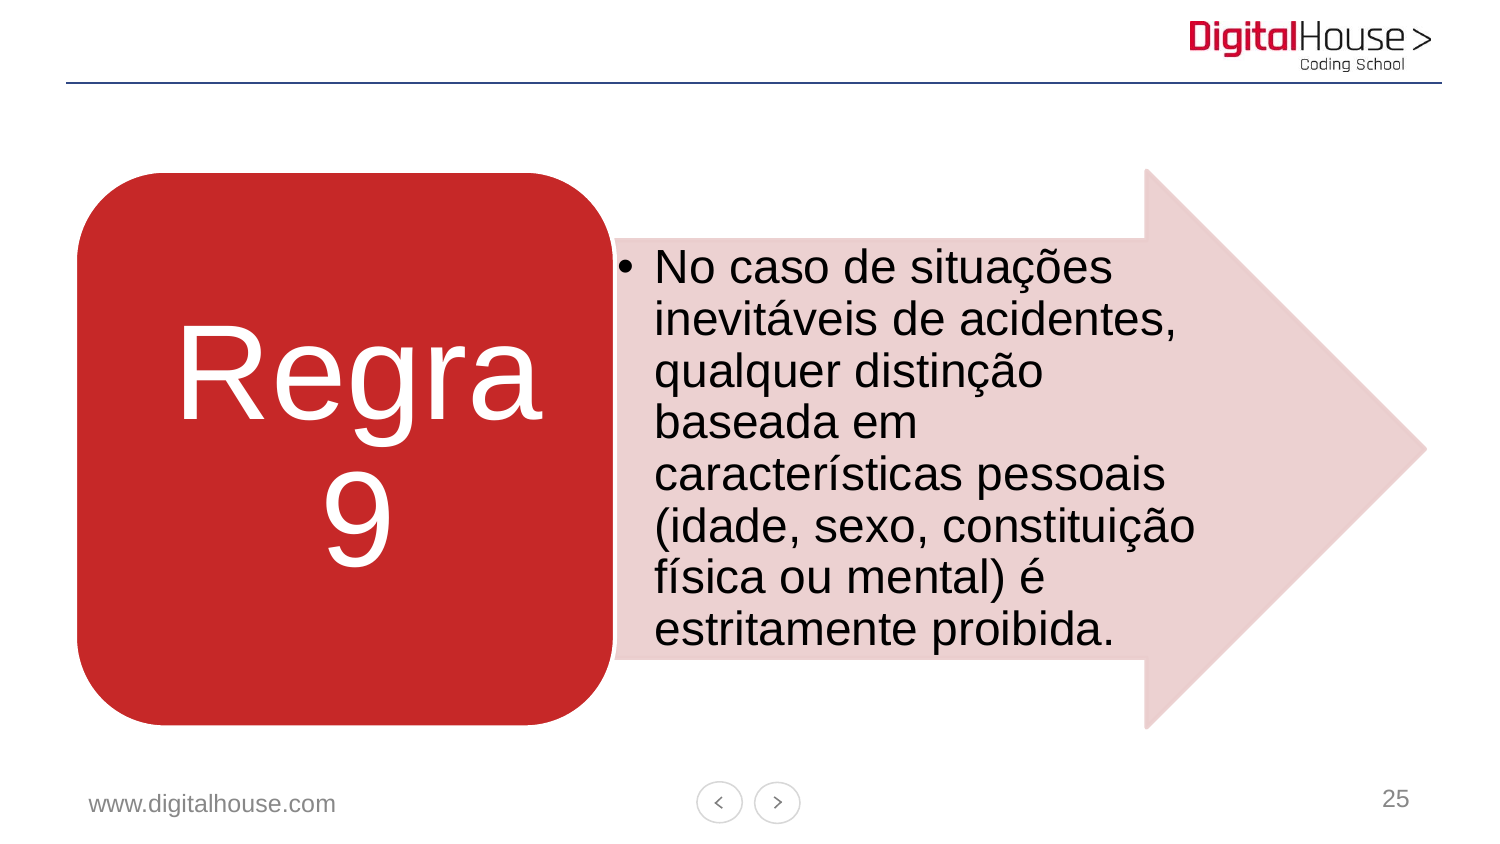

#
No caso de situações inevitáveis ​​de acidentes, qualquer distinção baseada em características pessoais (idade, sexo, constituição física ou mental) é estritamente proibida.
Regra 9
25